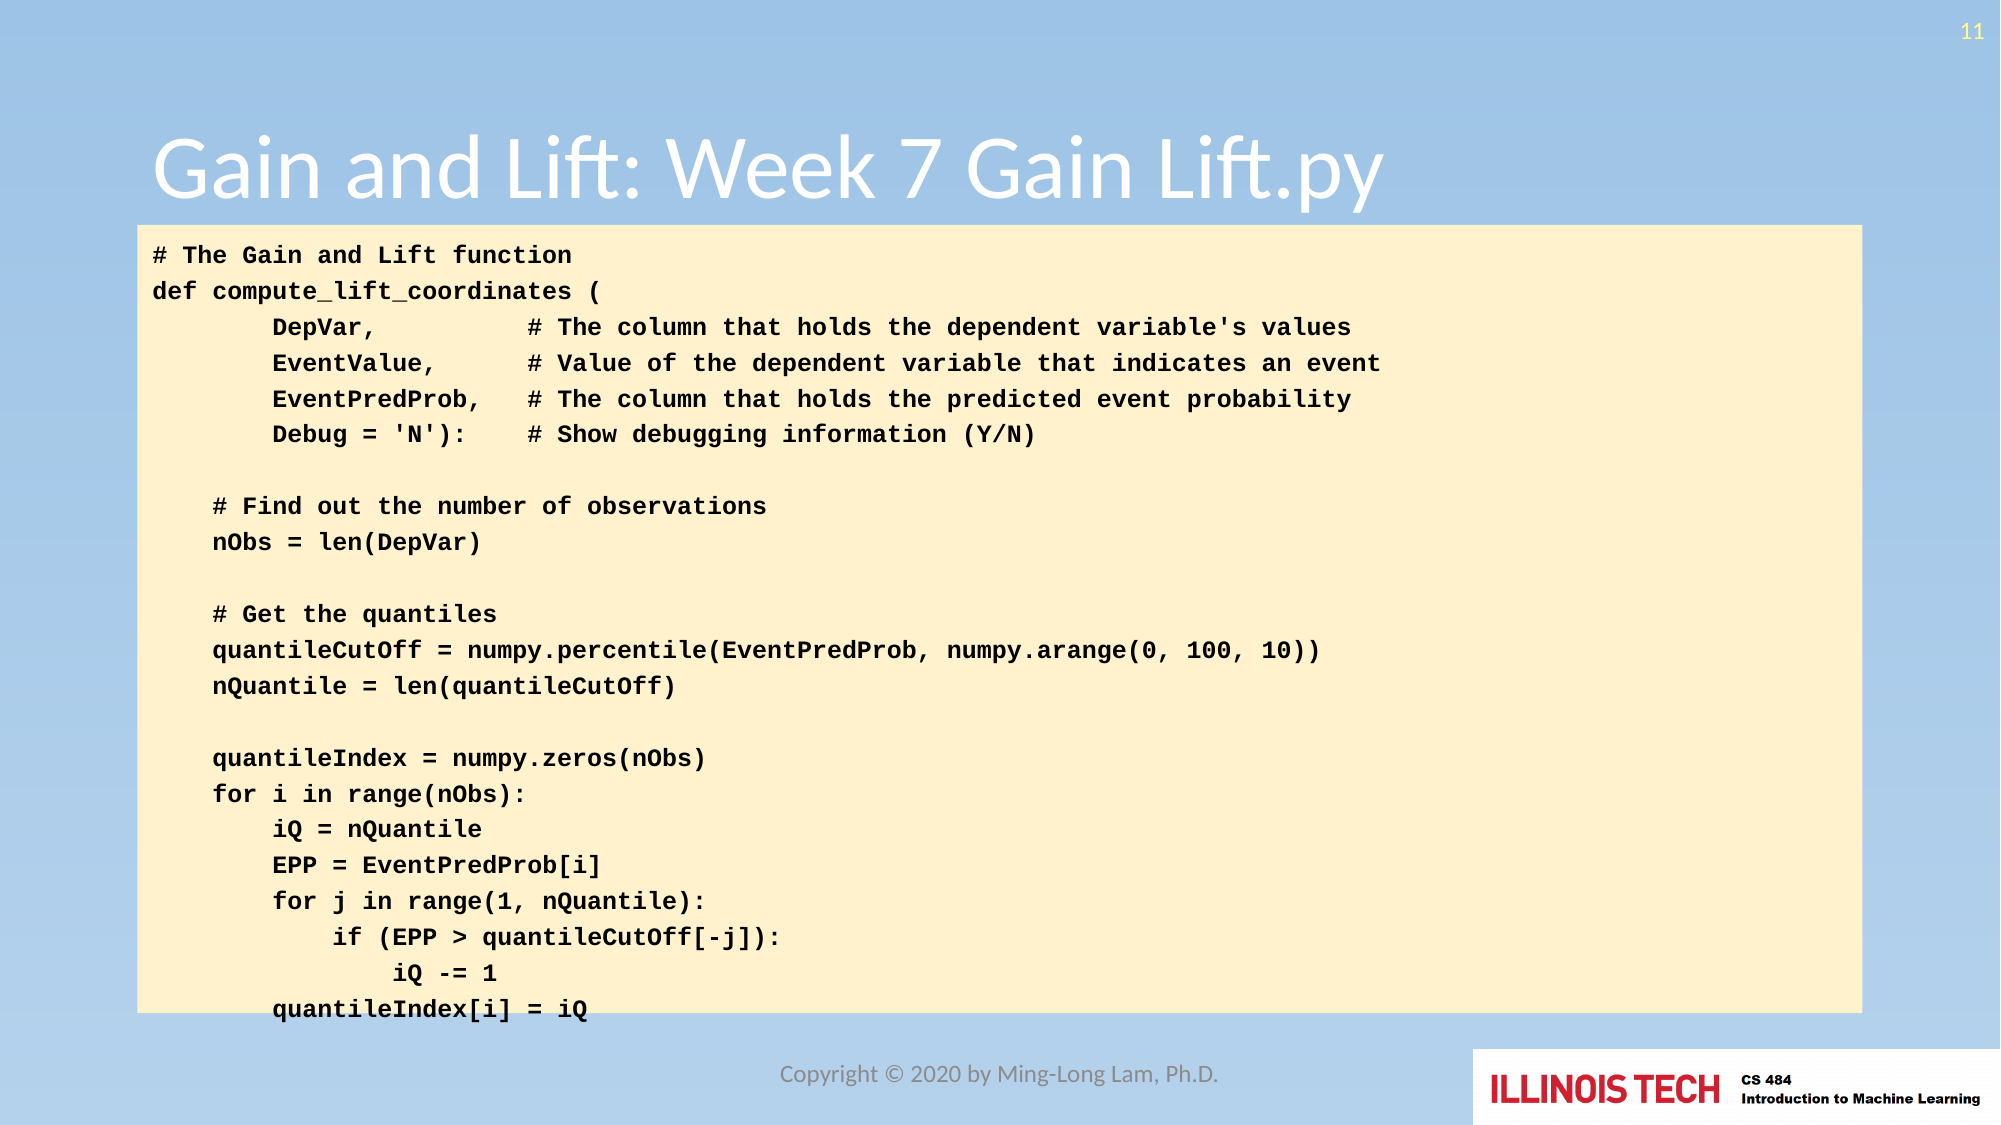

11
# Gain and Lift: Week 7 Gain Lift.py
# The Gain and Lift function
def compute_lift_coordinates (
        DepVar,          # The column that holds the dependent variable's values
        EventValue,      # Value of the dependent variable that indicates an event
        EventPredProb,   # The column that holds the predicted event probability
        Debug = 'N'):    # Show debugging information (Y/N)

    # Find out the number of observations
    nObs = len(DepVar)

    # Get the quantiles
    quantileCutOff = numpy.percentile(EventPredProb, numpy.arange(0, 100, 10))
    nQuantile = len(quantileCutOff)

    quantileIndex = numpy.zeros(nObs)
    for i in range(nObs):
        iQ = nQuantile
        EPP = EventPredProb[i]
        for j in range(1, nQuantile):
            if (EPP > quantileCutOff[-j]):
                iQ -= 1
        quantileIndex[i] = iQ
Copyright © 2020 by Ming-Long Lam, Ph.D.